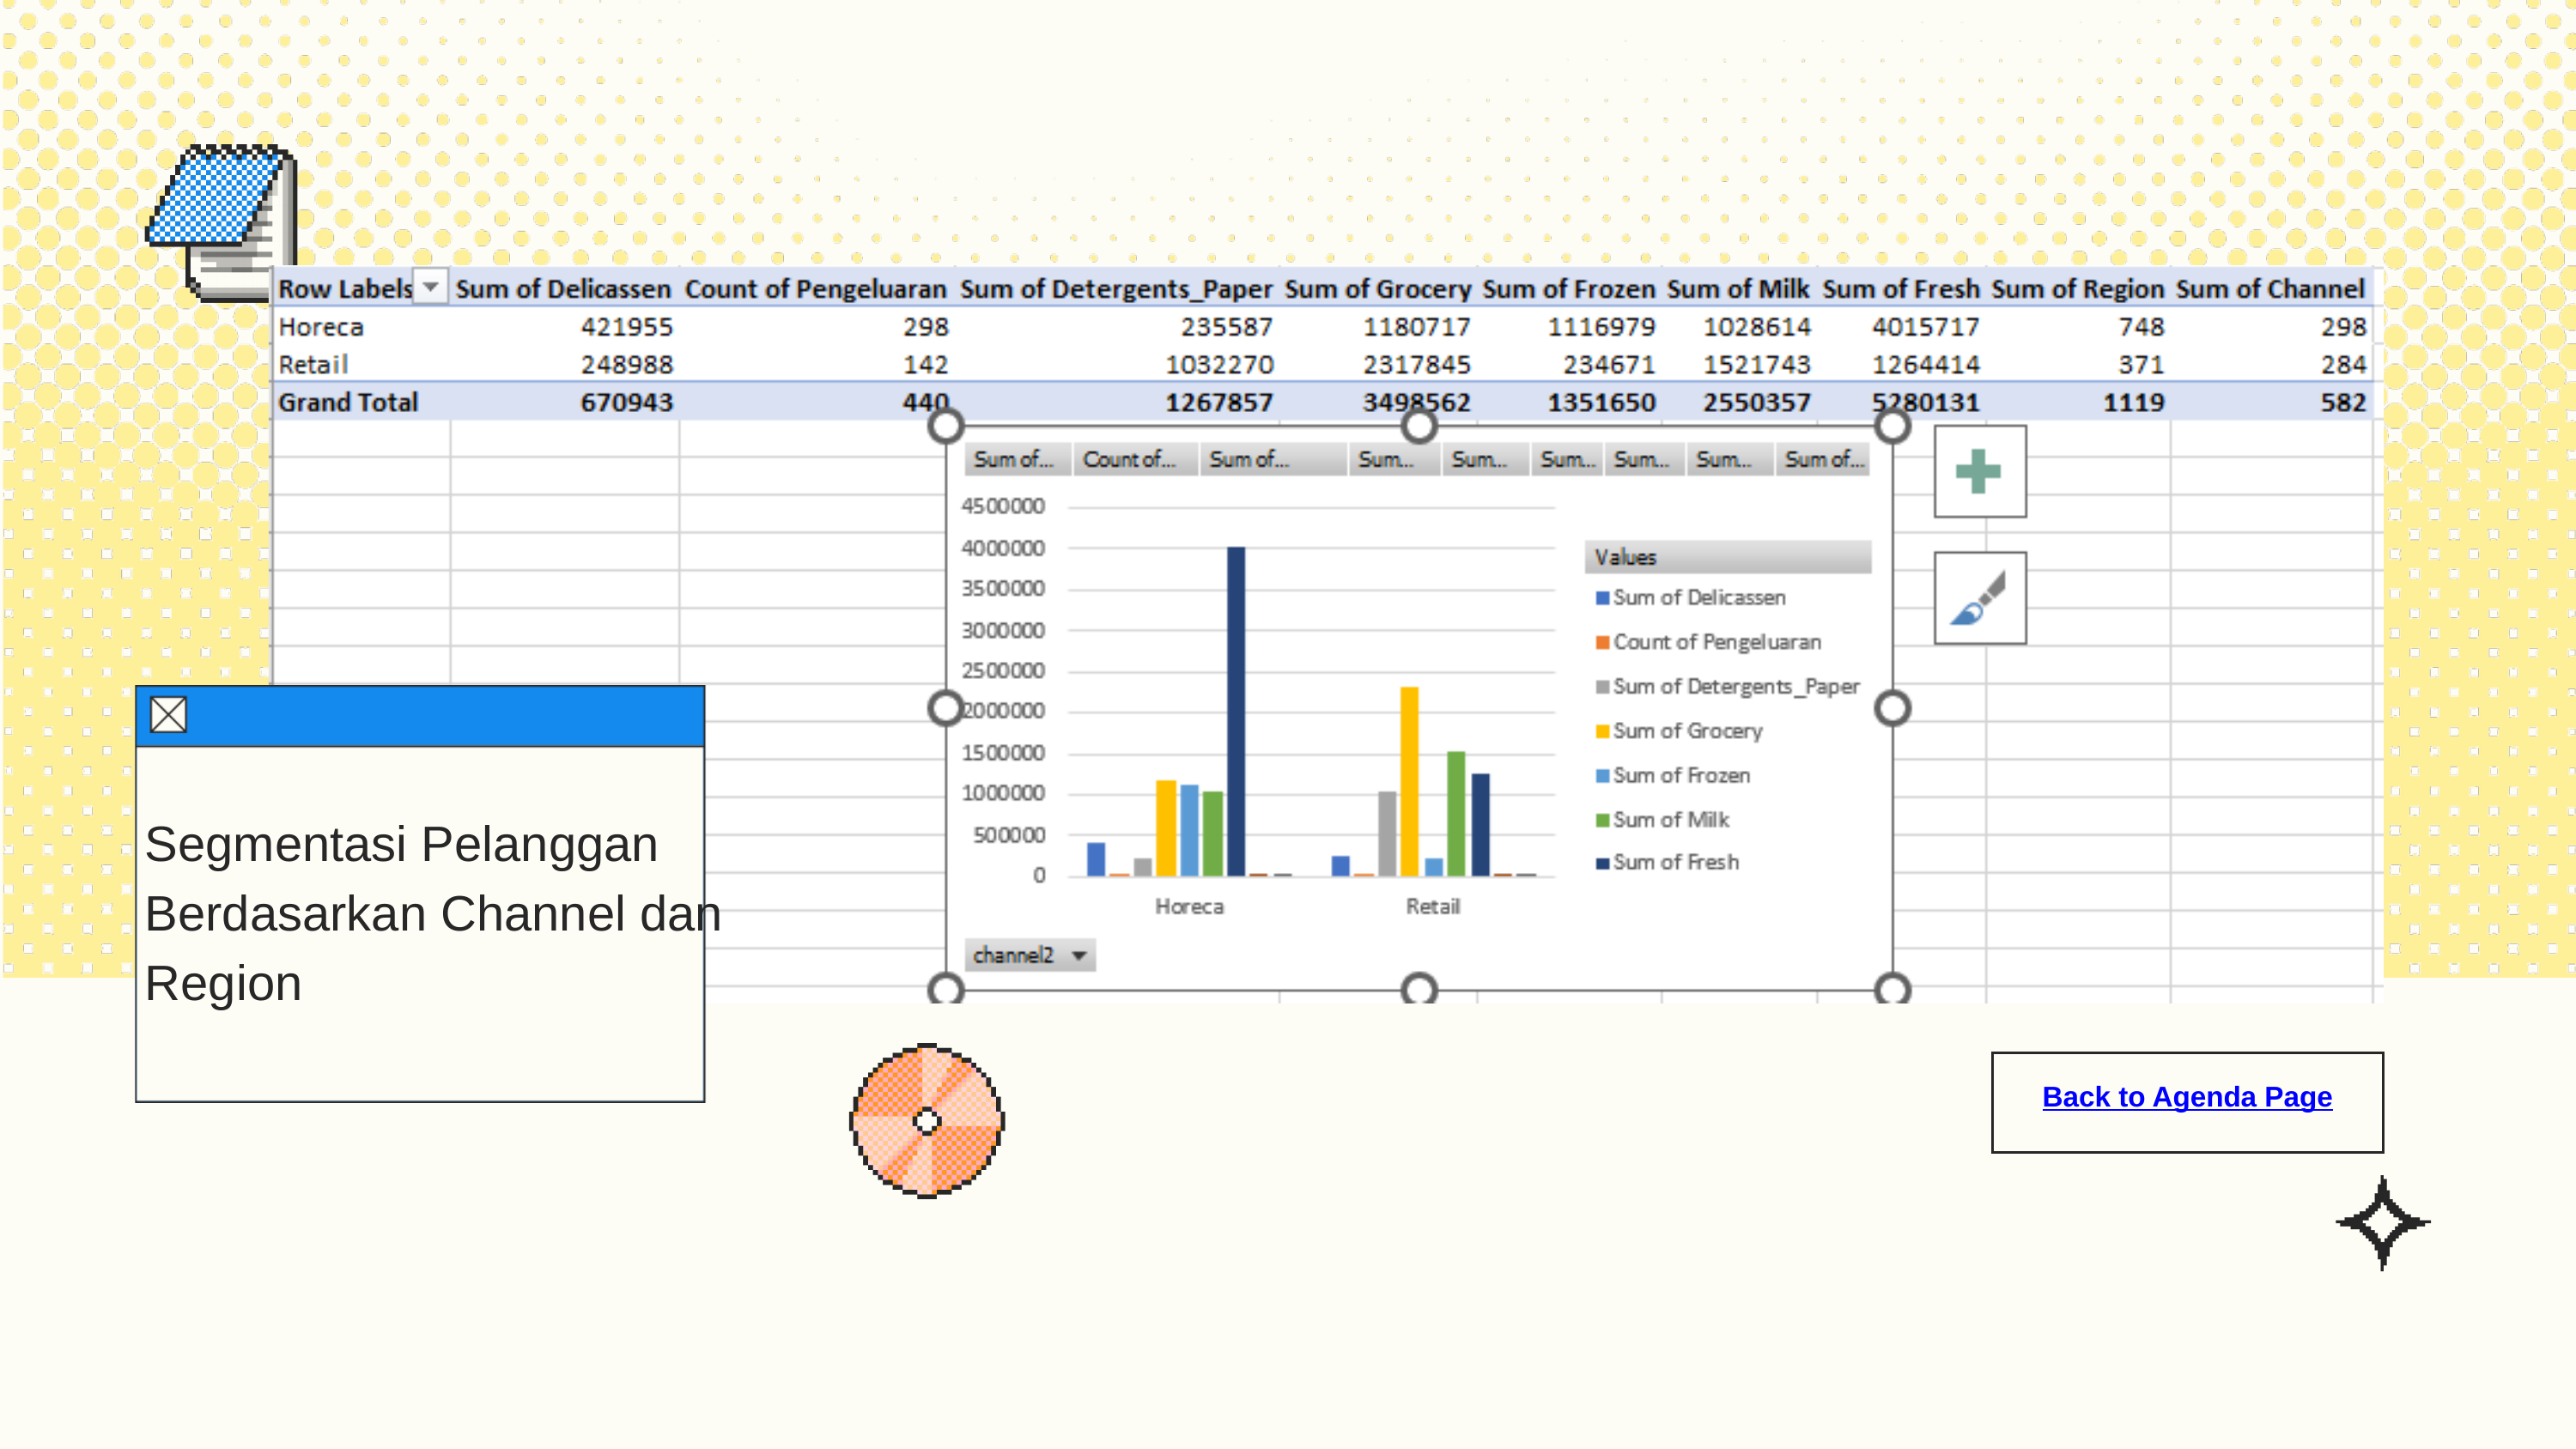

Segmentasi Pelanggan Berdasarkan Channel dan Region

Back to Agenda Page